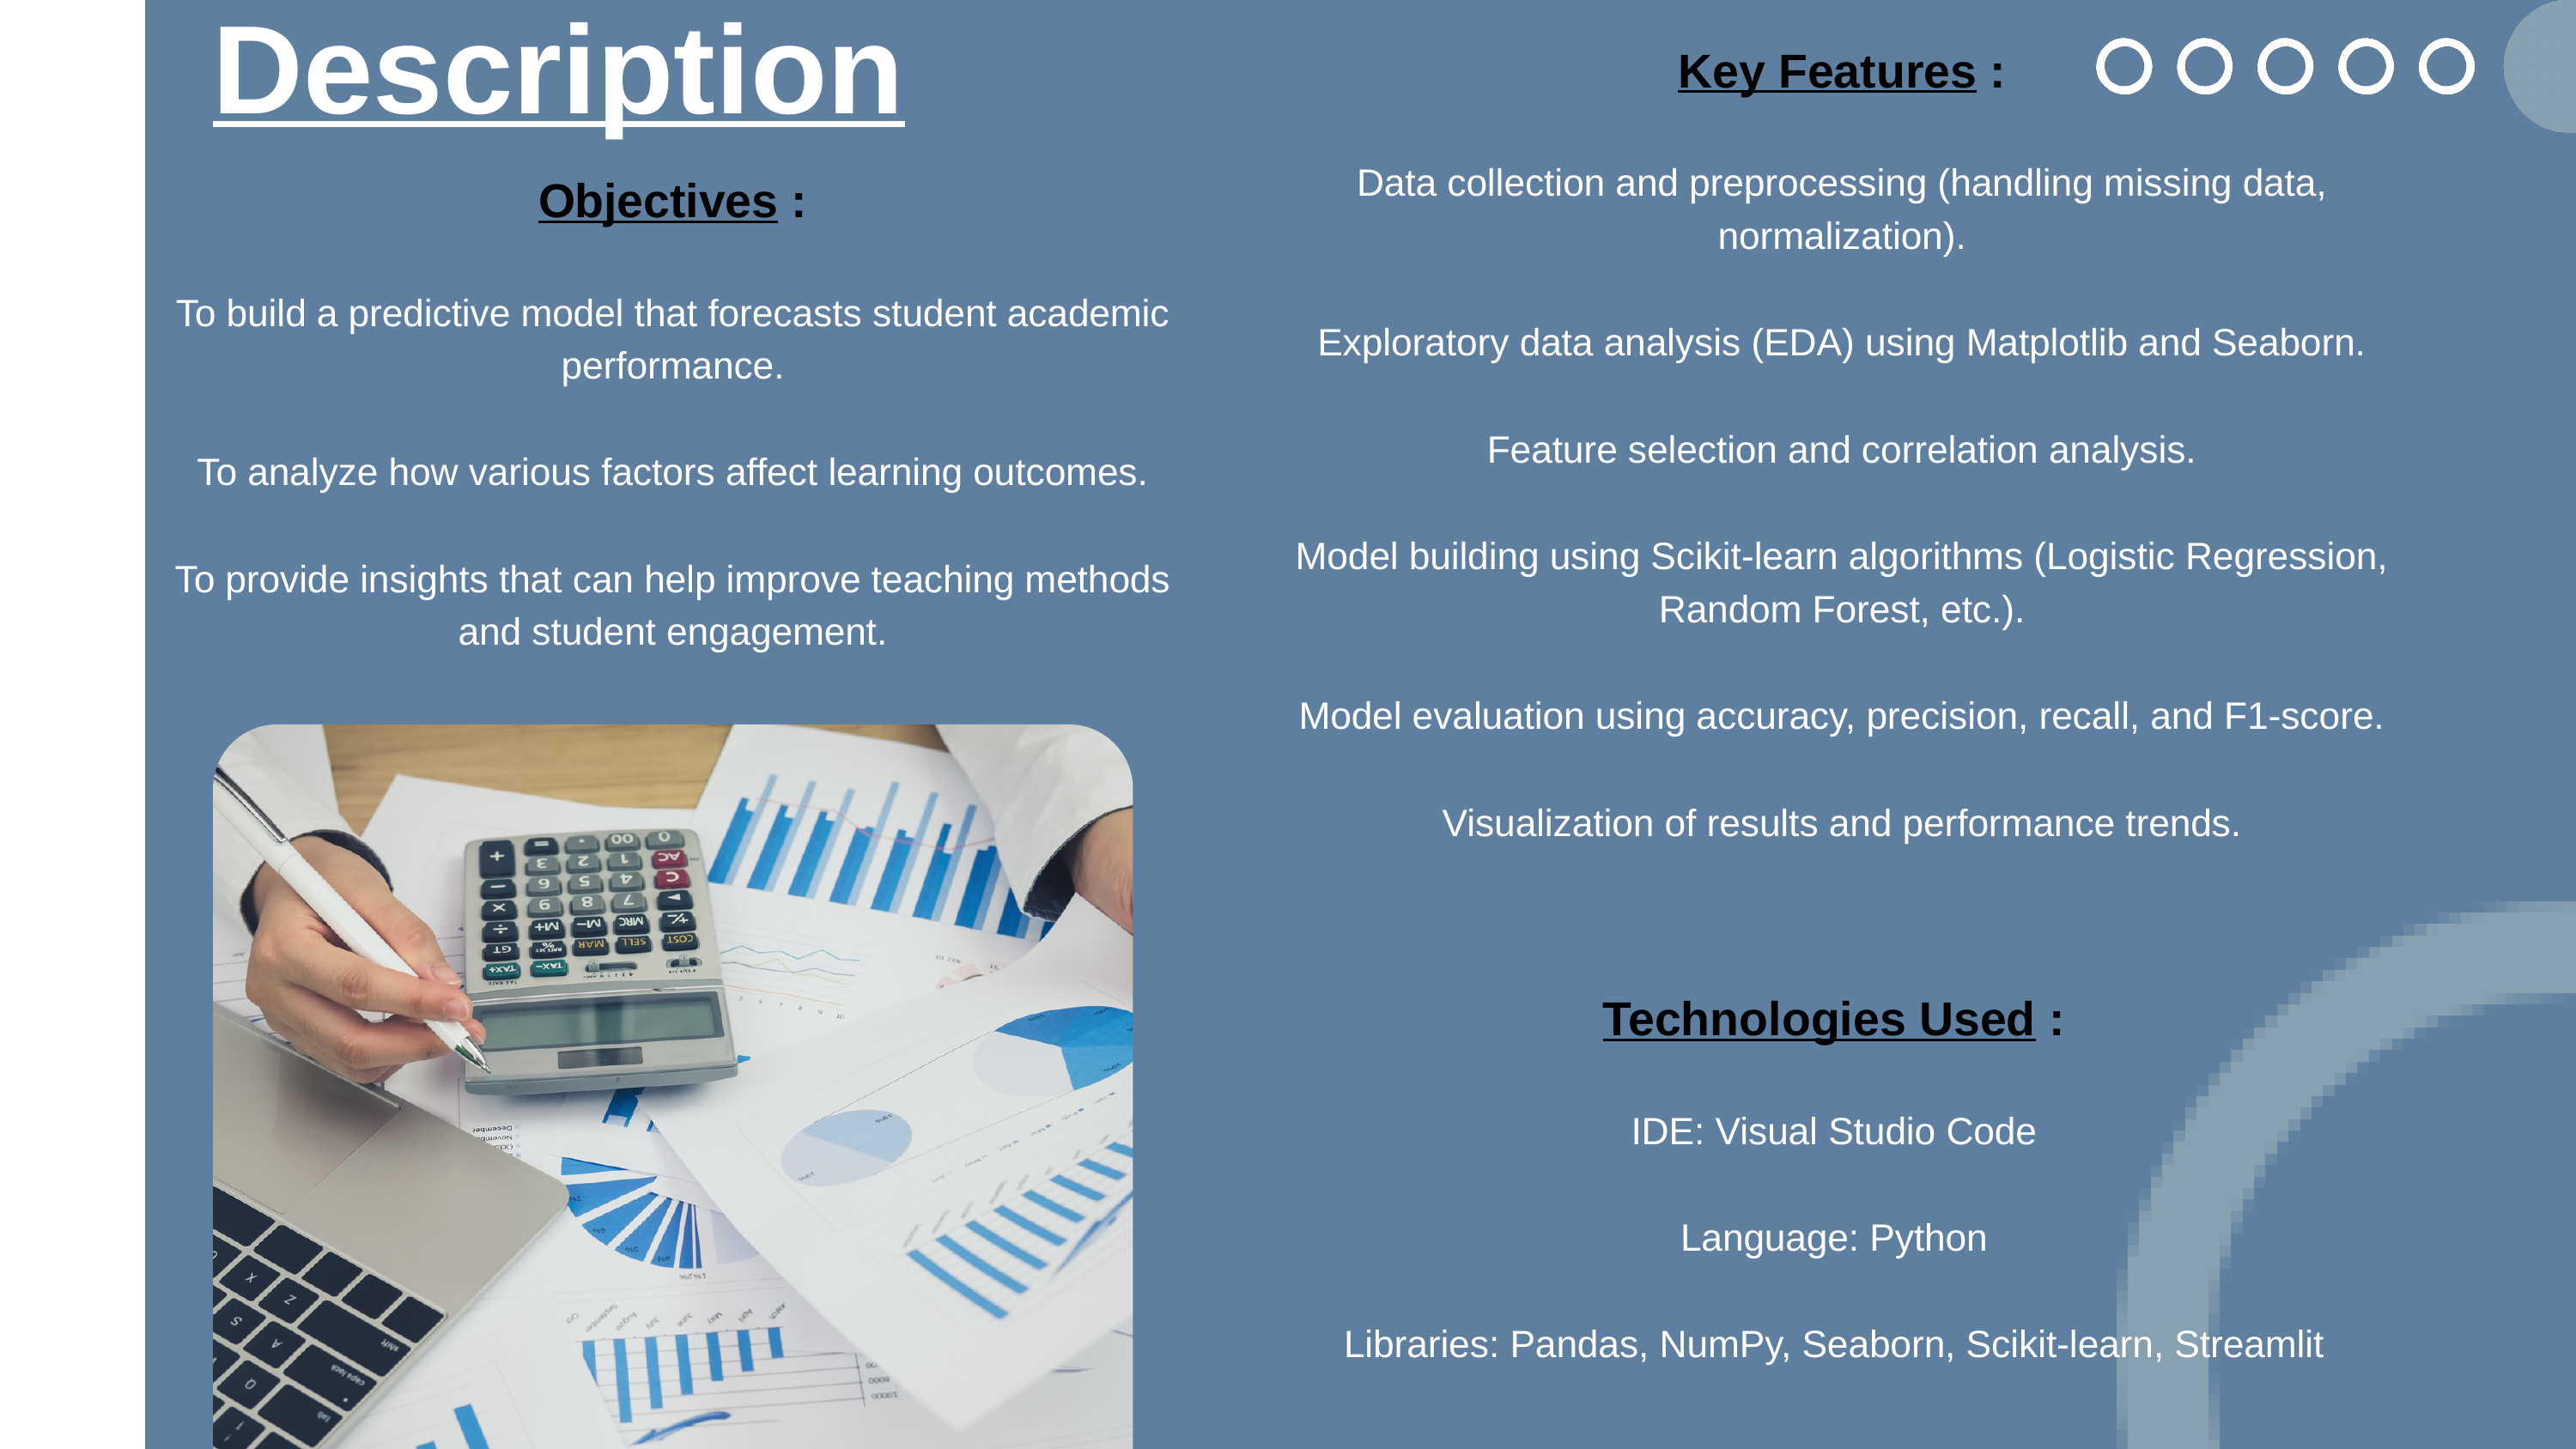

Description
Key Features :

Data collection and preprocessing (handling missing data, normalization).

Exploratory data analysis (EDA) using Matplotlib and Seaborn.

Feature selection and correlation analysis.

Model building using Scikit-learn algorithms (Logistic Regression, Random Forest, etc.).

Model evaluation using accuracy, precision, recall, and F1-score.

Visualization of results and performance trends.

Objectives :

To build a predictive model that forecasts student academic performance.

To analyze how various factors affect learning outcomes.

To provide insights that can help improve teaching methods and student engagement.

Technologies Used :

IDE: Visual Studio Code

Language: Python

Libraries: Pandas, NumPy, Seaborn, Scikit-learn, Streamlit